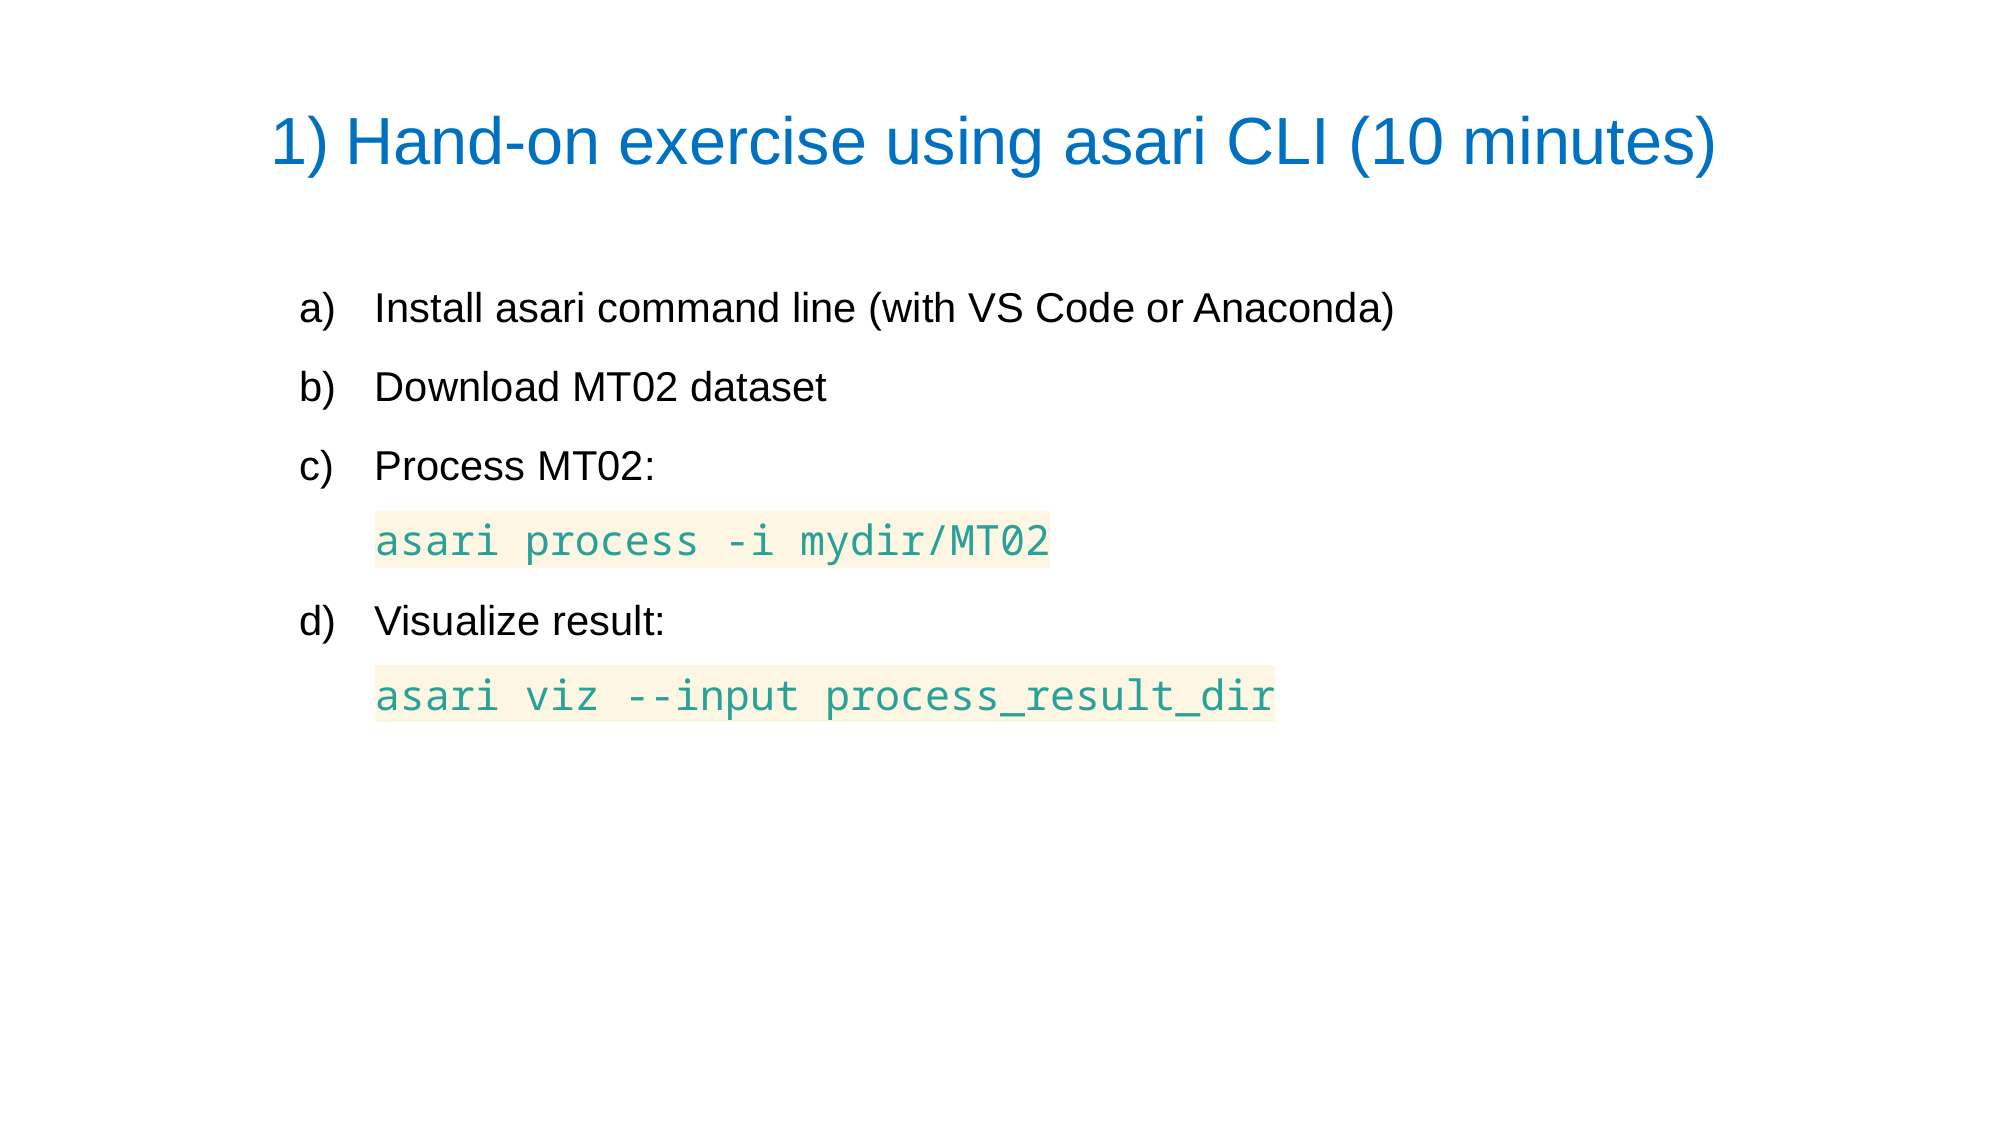

Hand-on exercise using asari CLI (10 minutes)
Install asari command line (with VS Code or Anaconda)
Download MT02 dataset
Process MT02:
asari process -i mydir/MT02
Visualize result:
asari viz --input process_result_dir